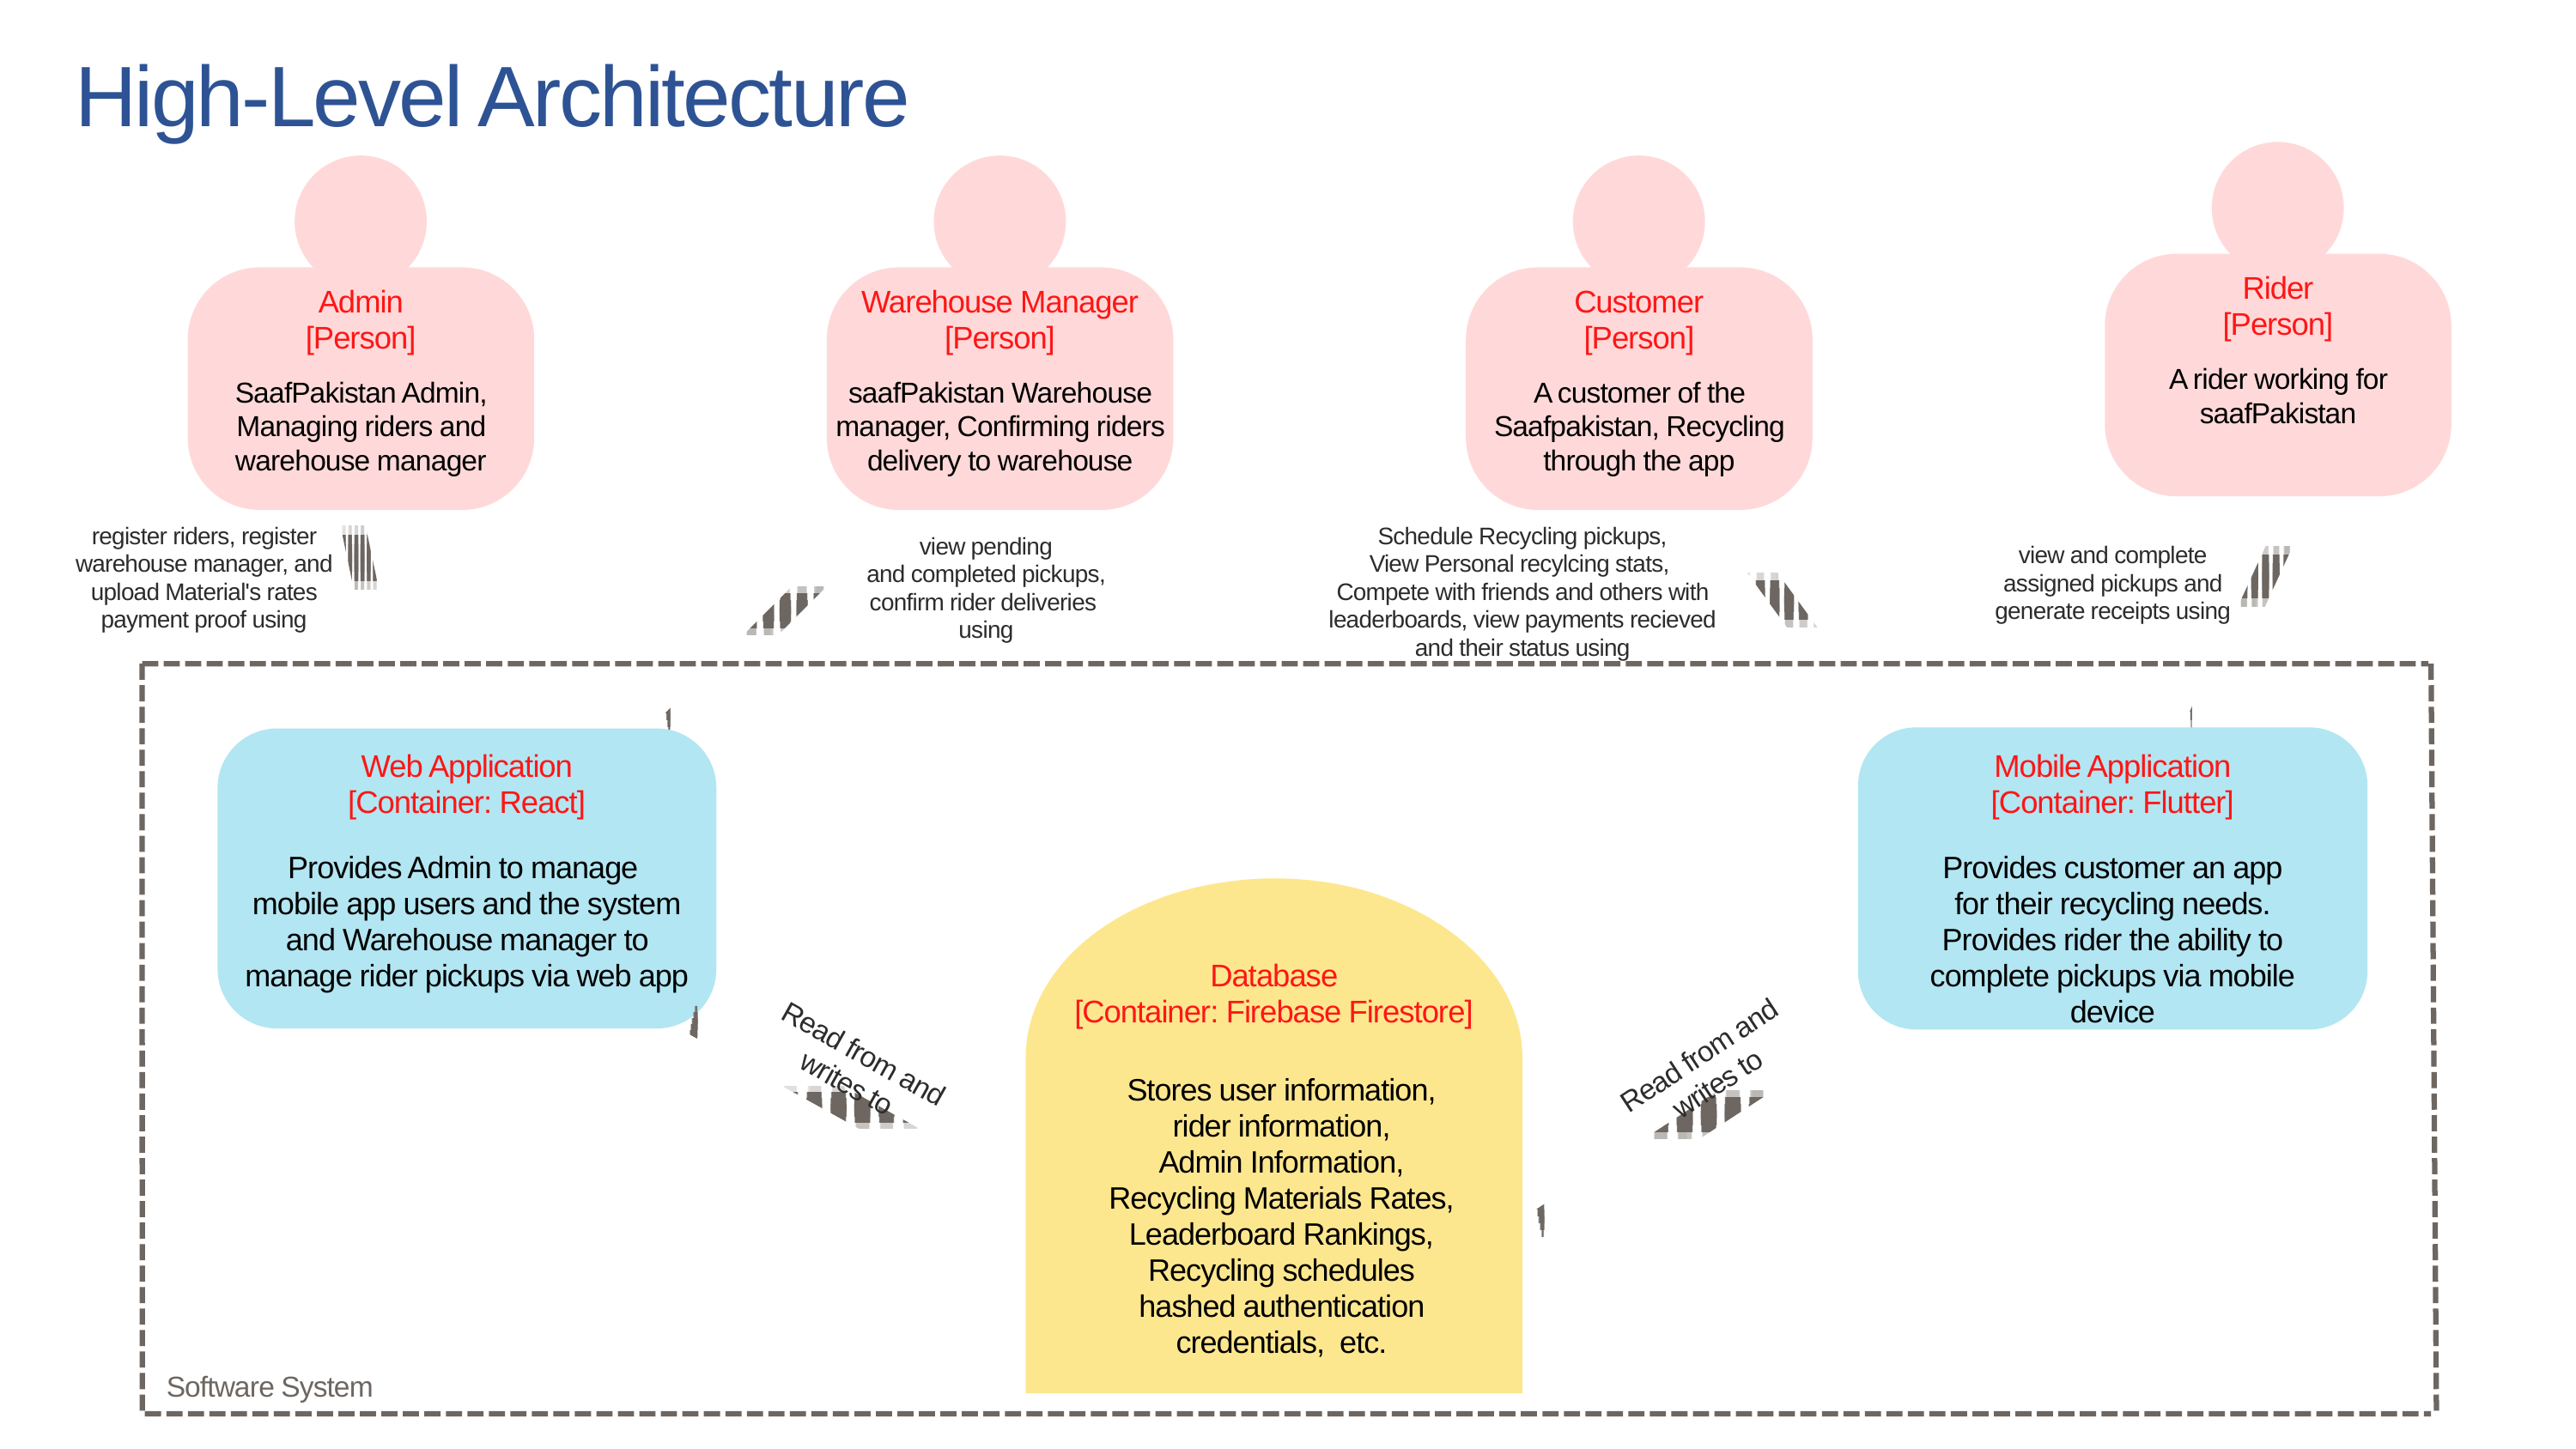

High-Level Architecture

Rider
[Person]
Admin
[Person]
Warehouse Manager
[Person]
Customer
[Person]
A rider working for saafPakistan
SaafPakistan Admin, Managing riders and warehouse manager
saafPakistan Warehouse manager, Confirming riders delivery to warehouse
A customer of the Saafpakistan, Recycling through the app
register riders, register warehouse manager, and upload Material's rates payment proof using
Schedule Recycling pickups,
View Personal recylcing stats,
Compete with friends and others with leaderboards, view payments recieved
and their status using
view pending
and completed pickups,
confirm rider deliveries
using
view and complete
assigned pickups and
generate receipts using

Web Application
[Container: React]
Mobile Application
[Container: Flutter]
Provides Admin to manage
mobile app users and the system
and Warehouse manager to manage rider pickups via web app
Provides customer an app
for their recycling needs.
Provides rider the ability to
complete pickups via mobile
device

Database
[Container: Firebase Firestore]
Read from and writes to

Read from and writes to

Stores user information,
rider information,
Admin Information,
Recycling Materials Rates,
Leaderboard Rankings,
Recycling schedules
hashed authentication credentials,  etc.

Software System